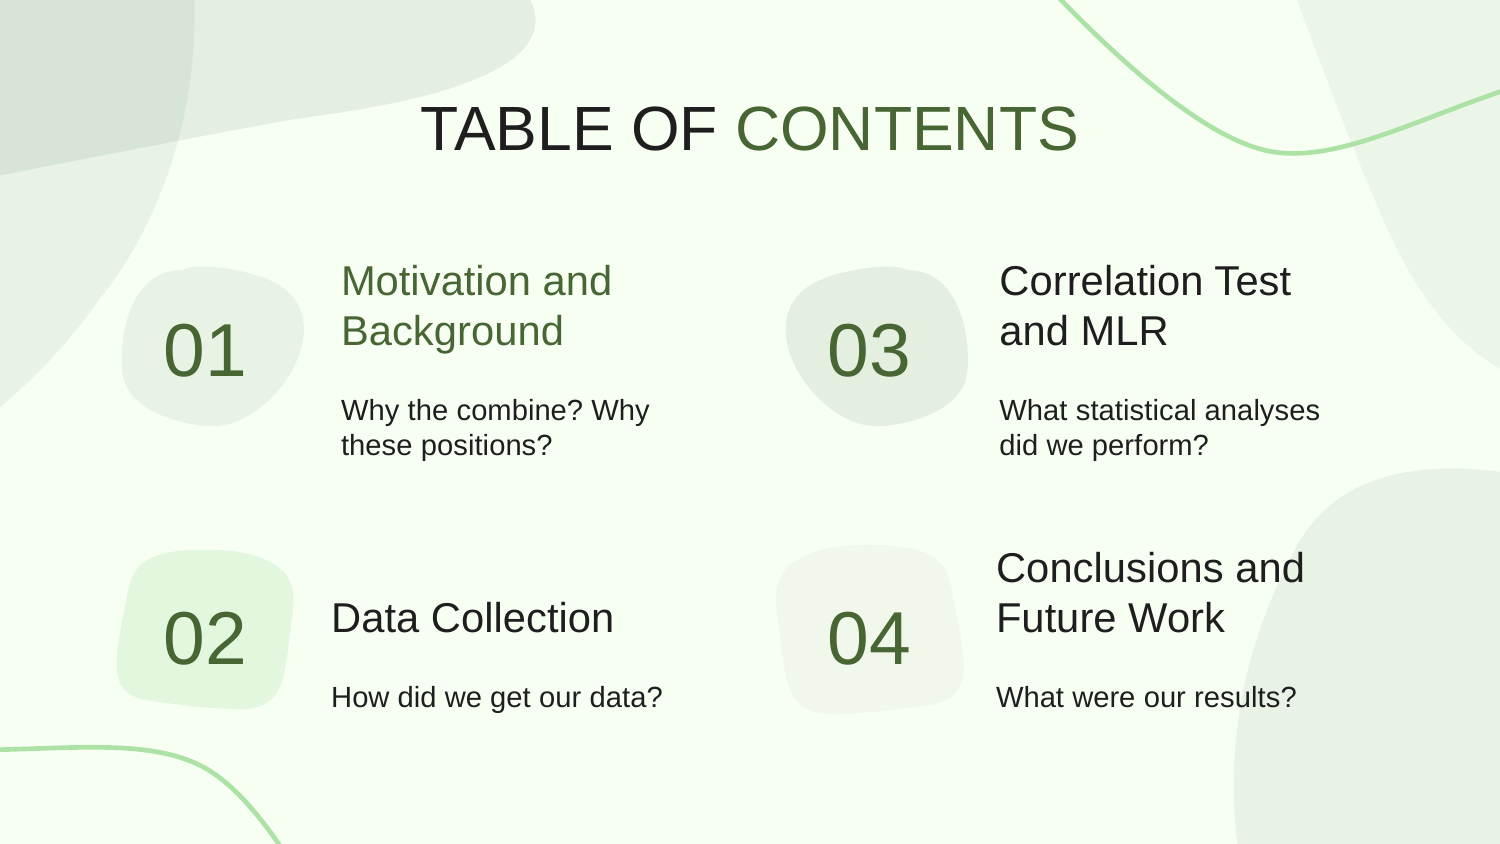

TABLE OF CONTENTS
Correlation Test and MLR
# Motivation and Background

01
03
What statistical analyses did we perform?
Why the combine? Why these positions?
Conclusions and Future Work
Data Collection

02
04
What were our results?
How did we get our data?